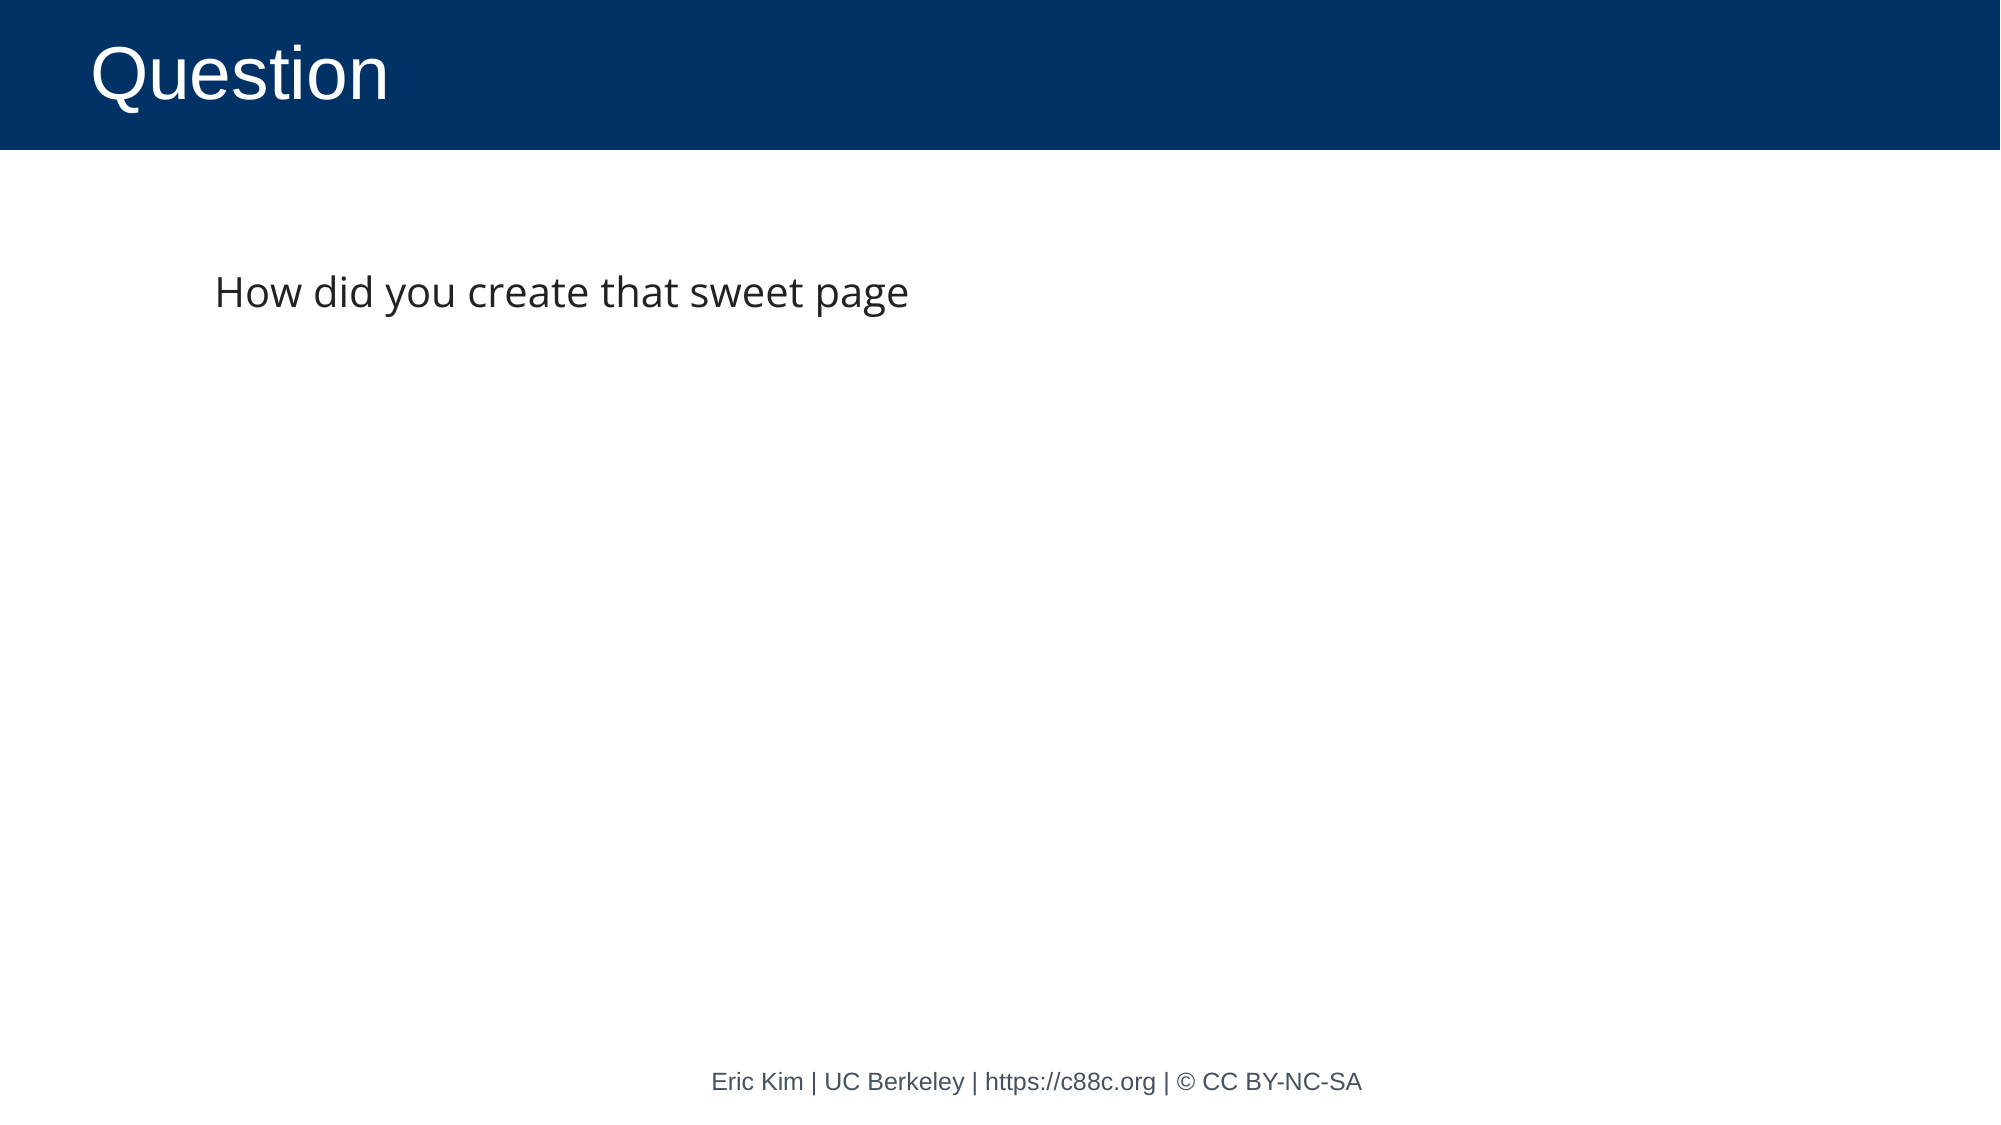

# Question

How did you create that sweet page
Eric Kim | UC Berkeley | https://c88c.org | © CC BY-NC-SA